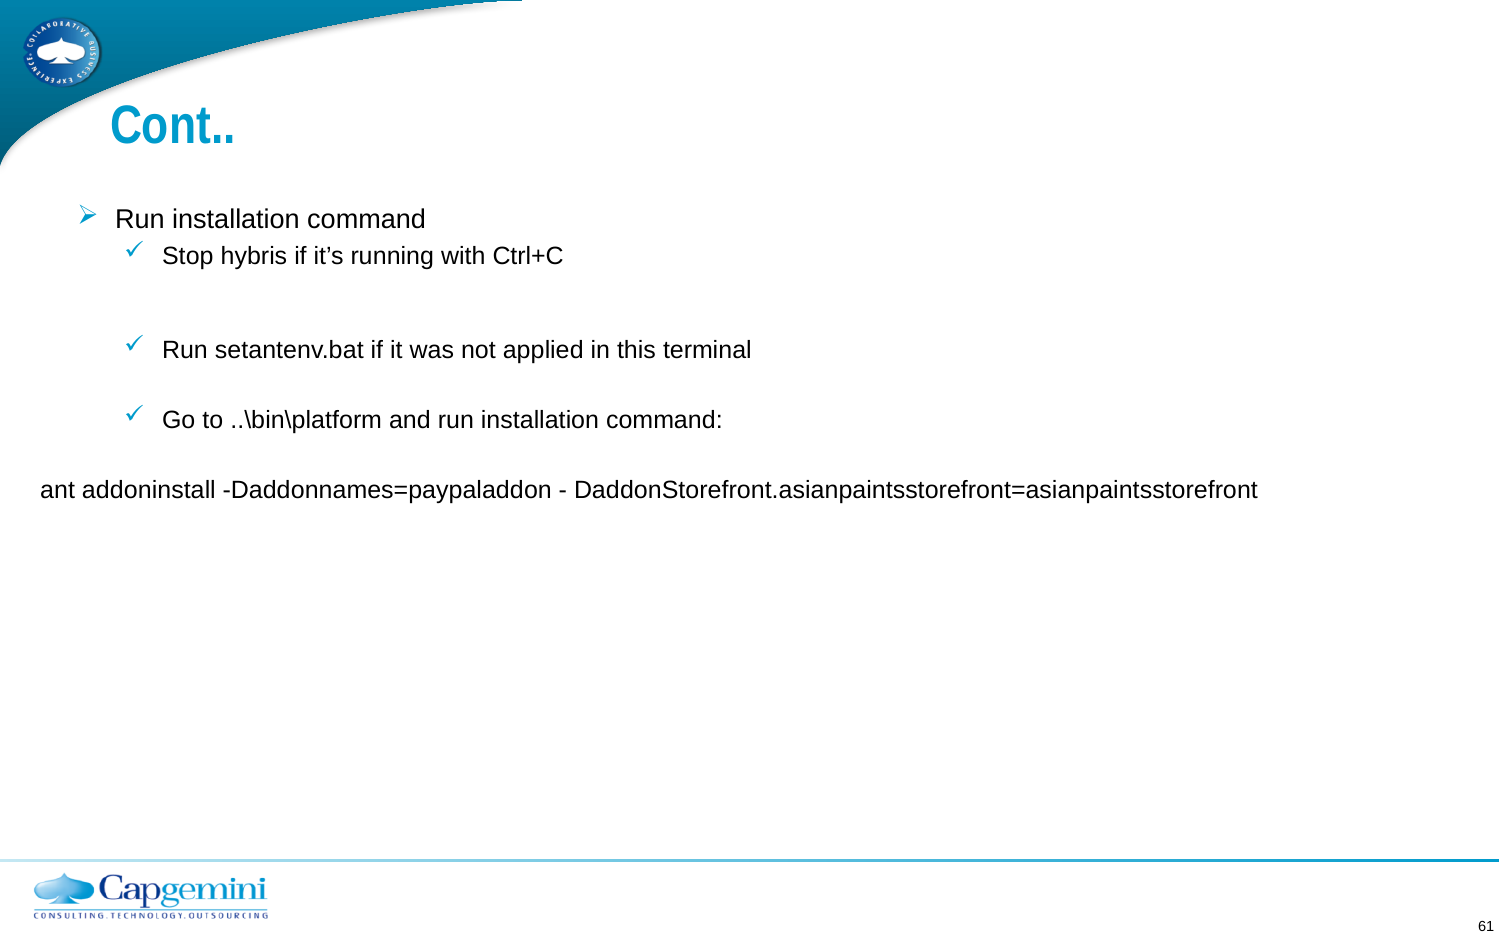

# Cont..
Run installation command
Stop hybris if it’s running with Ctrl+C

Run setantenv.bat if it was not applied in this terminal

Go to ..\bin\platform and run installation command:

ant addoninstall -Daddonnames=paypaladdon - DaddonStorefront.asianpaintsstorefront=asianpaintsstorefront

61